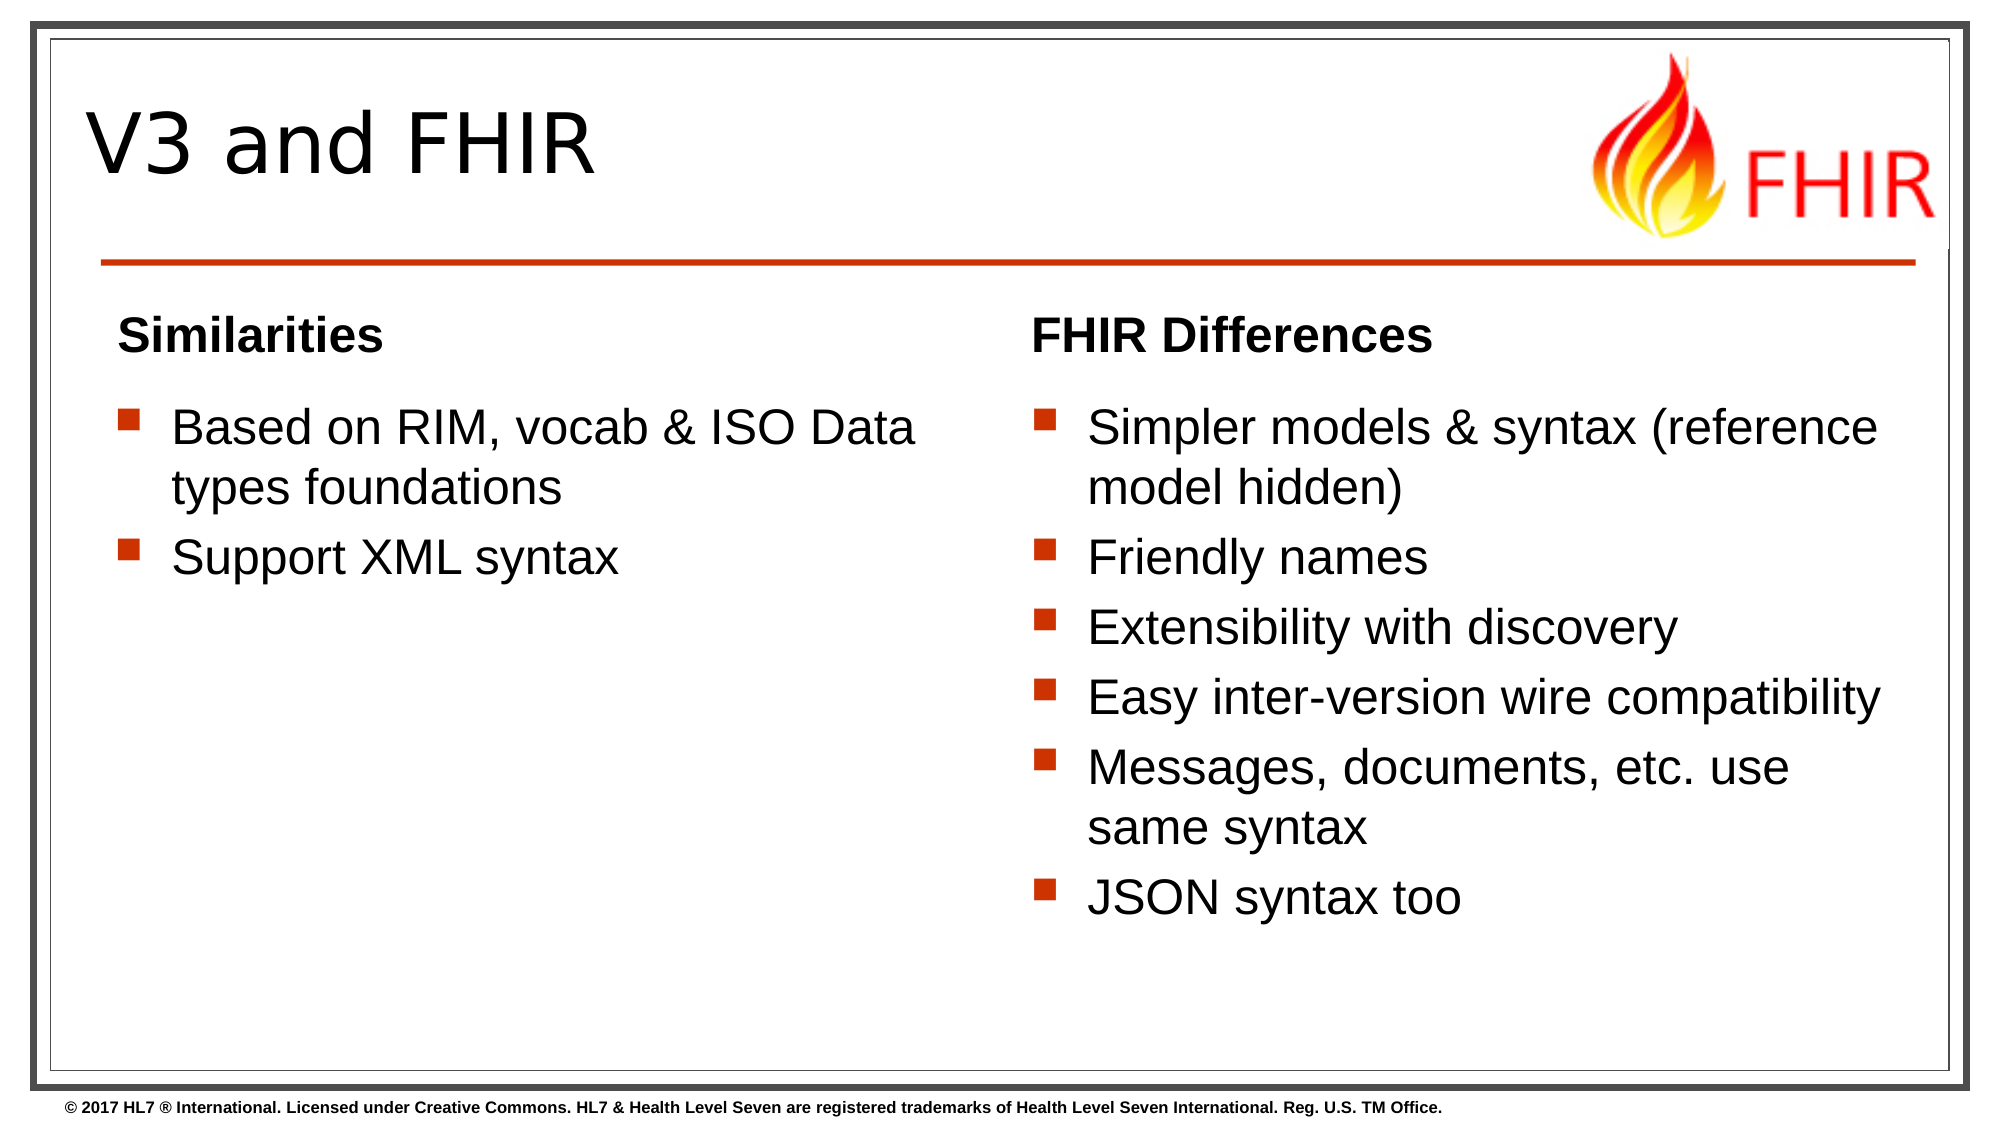

# V3 and FHIR
Similarities
FHIR Differences
Based on RIM, vocab & ISO Data types foundations
Support XML syntax
Simpler models & syntax (reference model hidden)
Friendly names
Extensibility with discovery
Easy inter-version wire compatibility
Messages, documents, etc. use same syntax
JSON syntax too